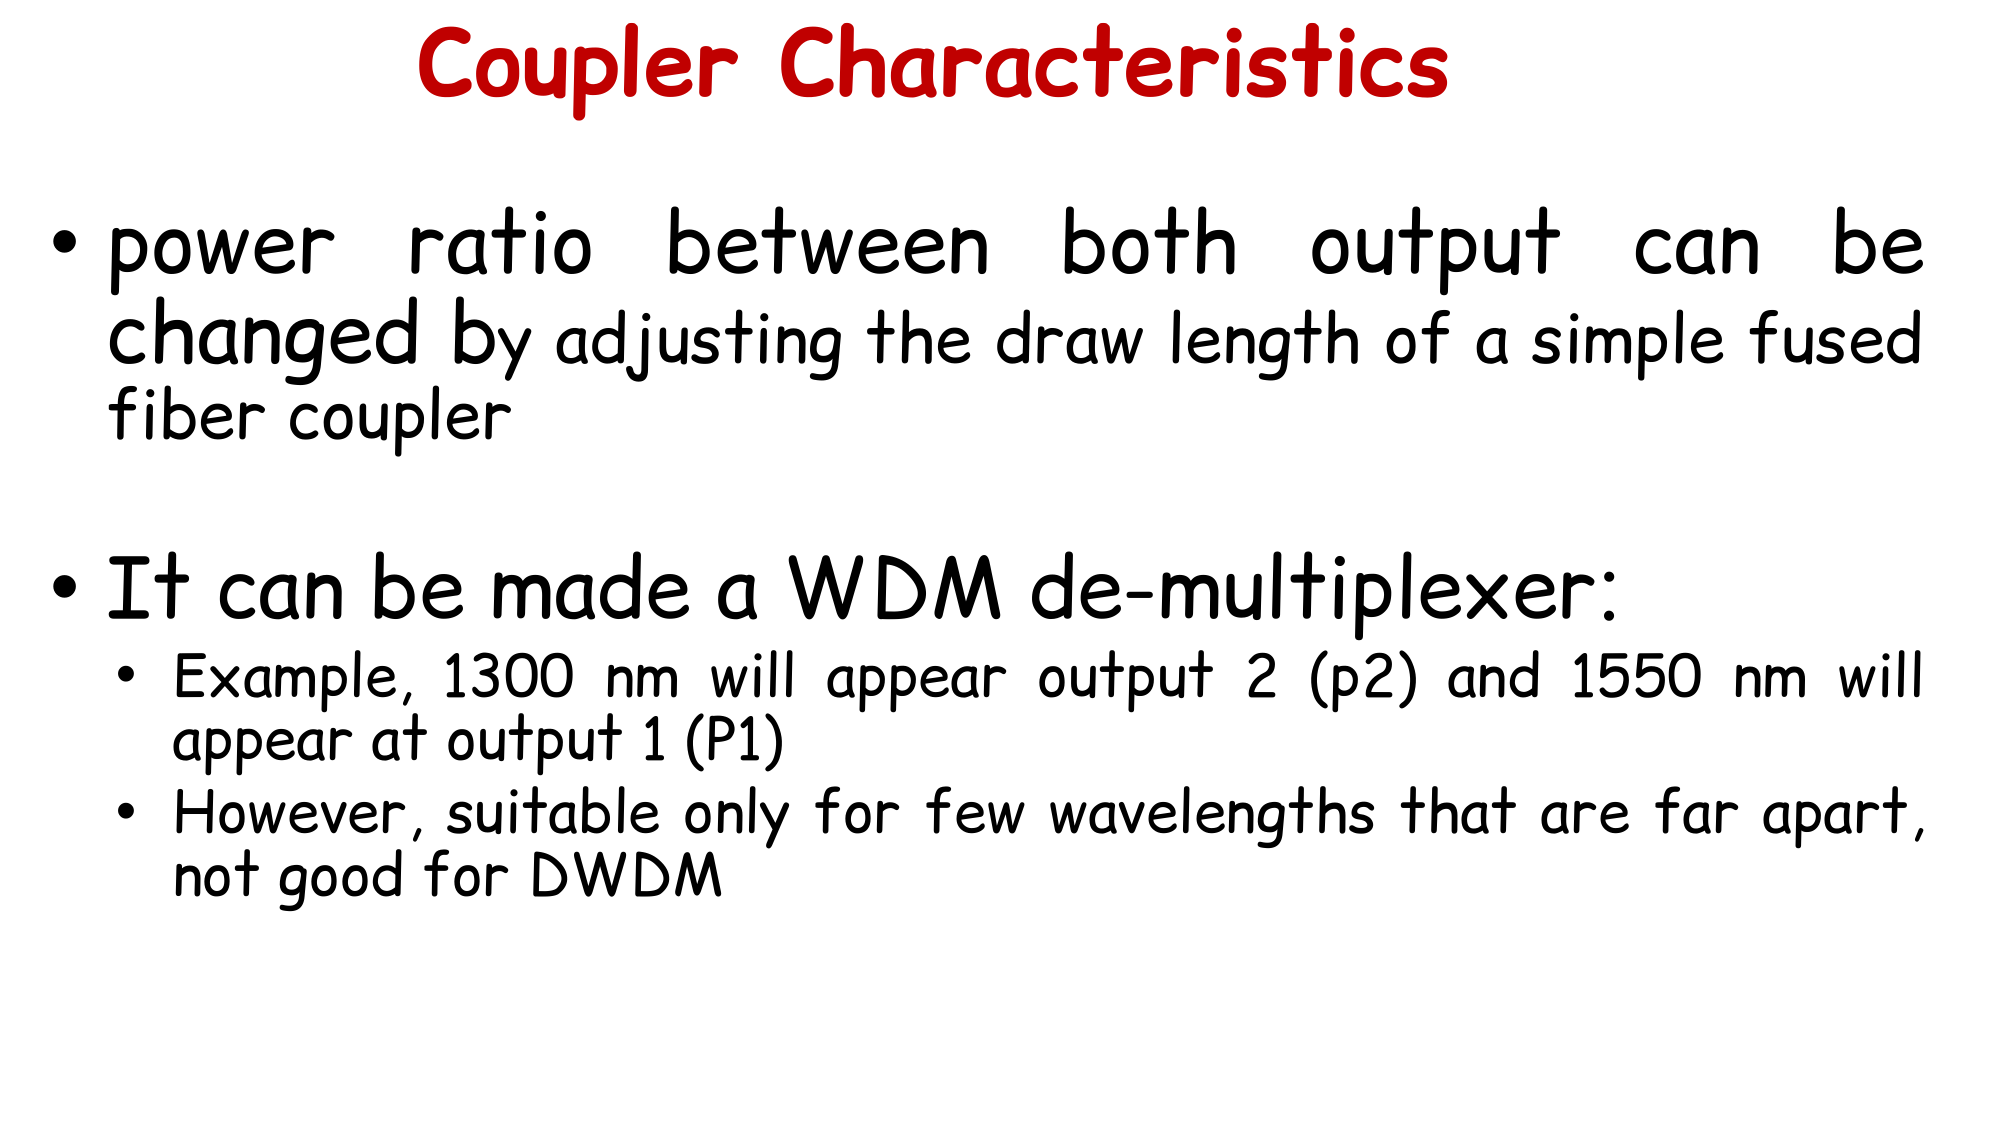

# Coupler Characteristics
power ratio between both output can be changed by adjusting the draw length of a simple fused fiber coupler

It can be made a WDM de-multiplexer:
Example, 1300 nm will appear output 2 (p2) and 1550 nm will appear at output 1 (P1)
However, suitable only for few wavelengths that are far apart, not good for DWDM